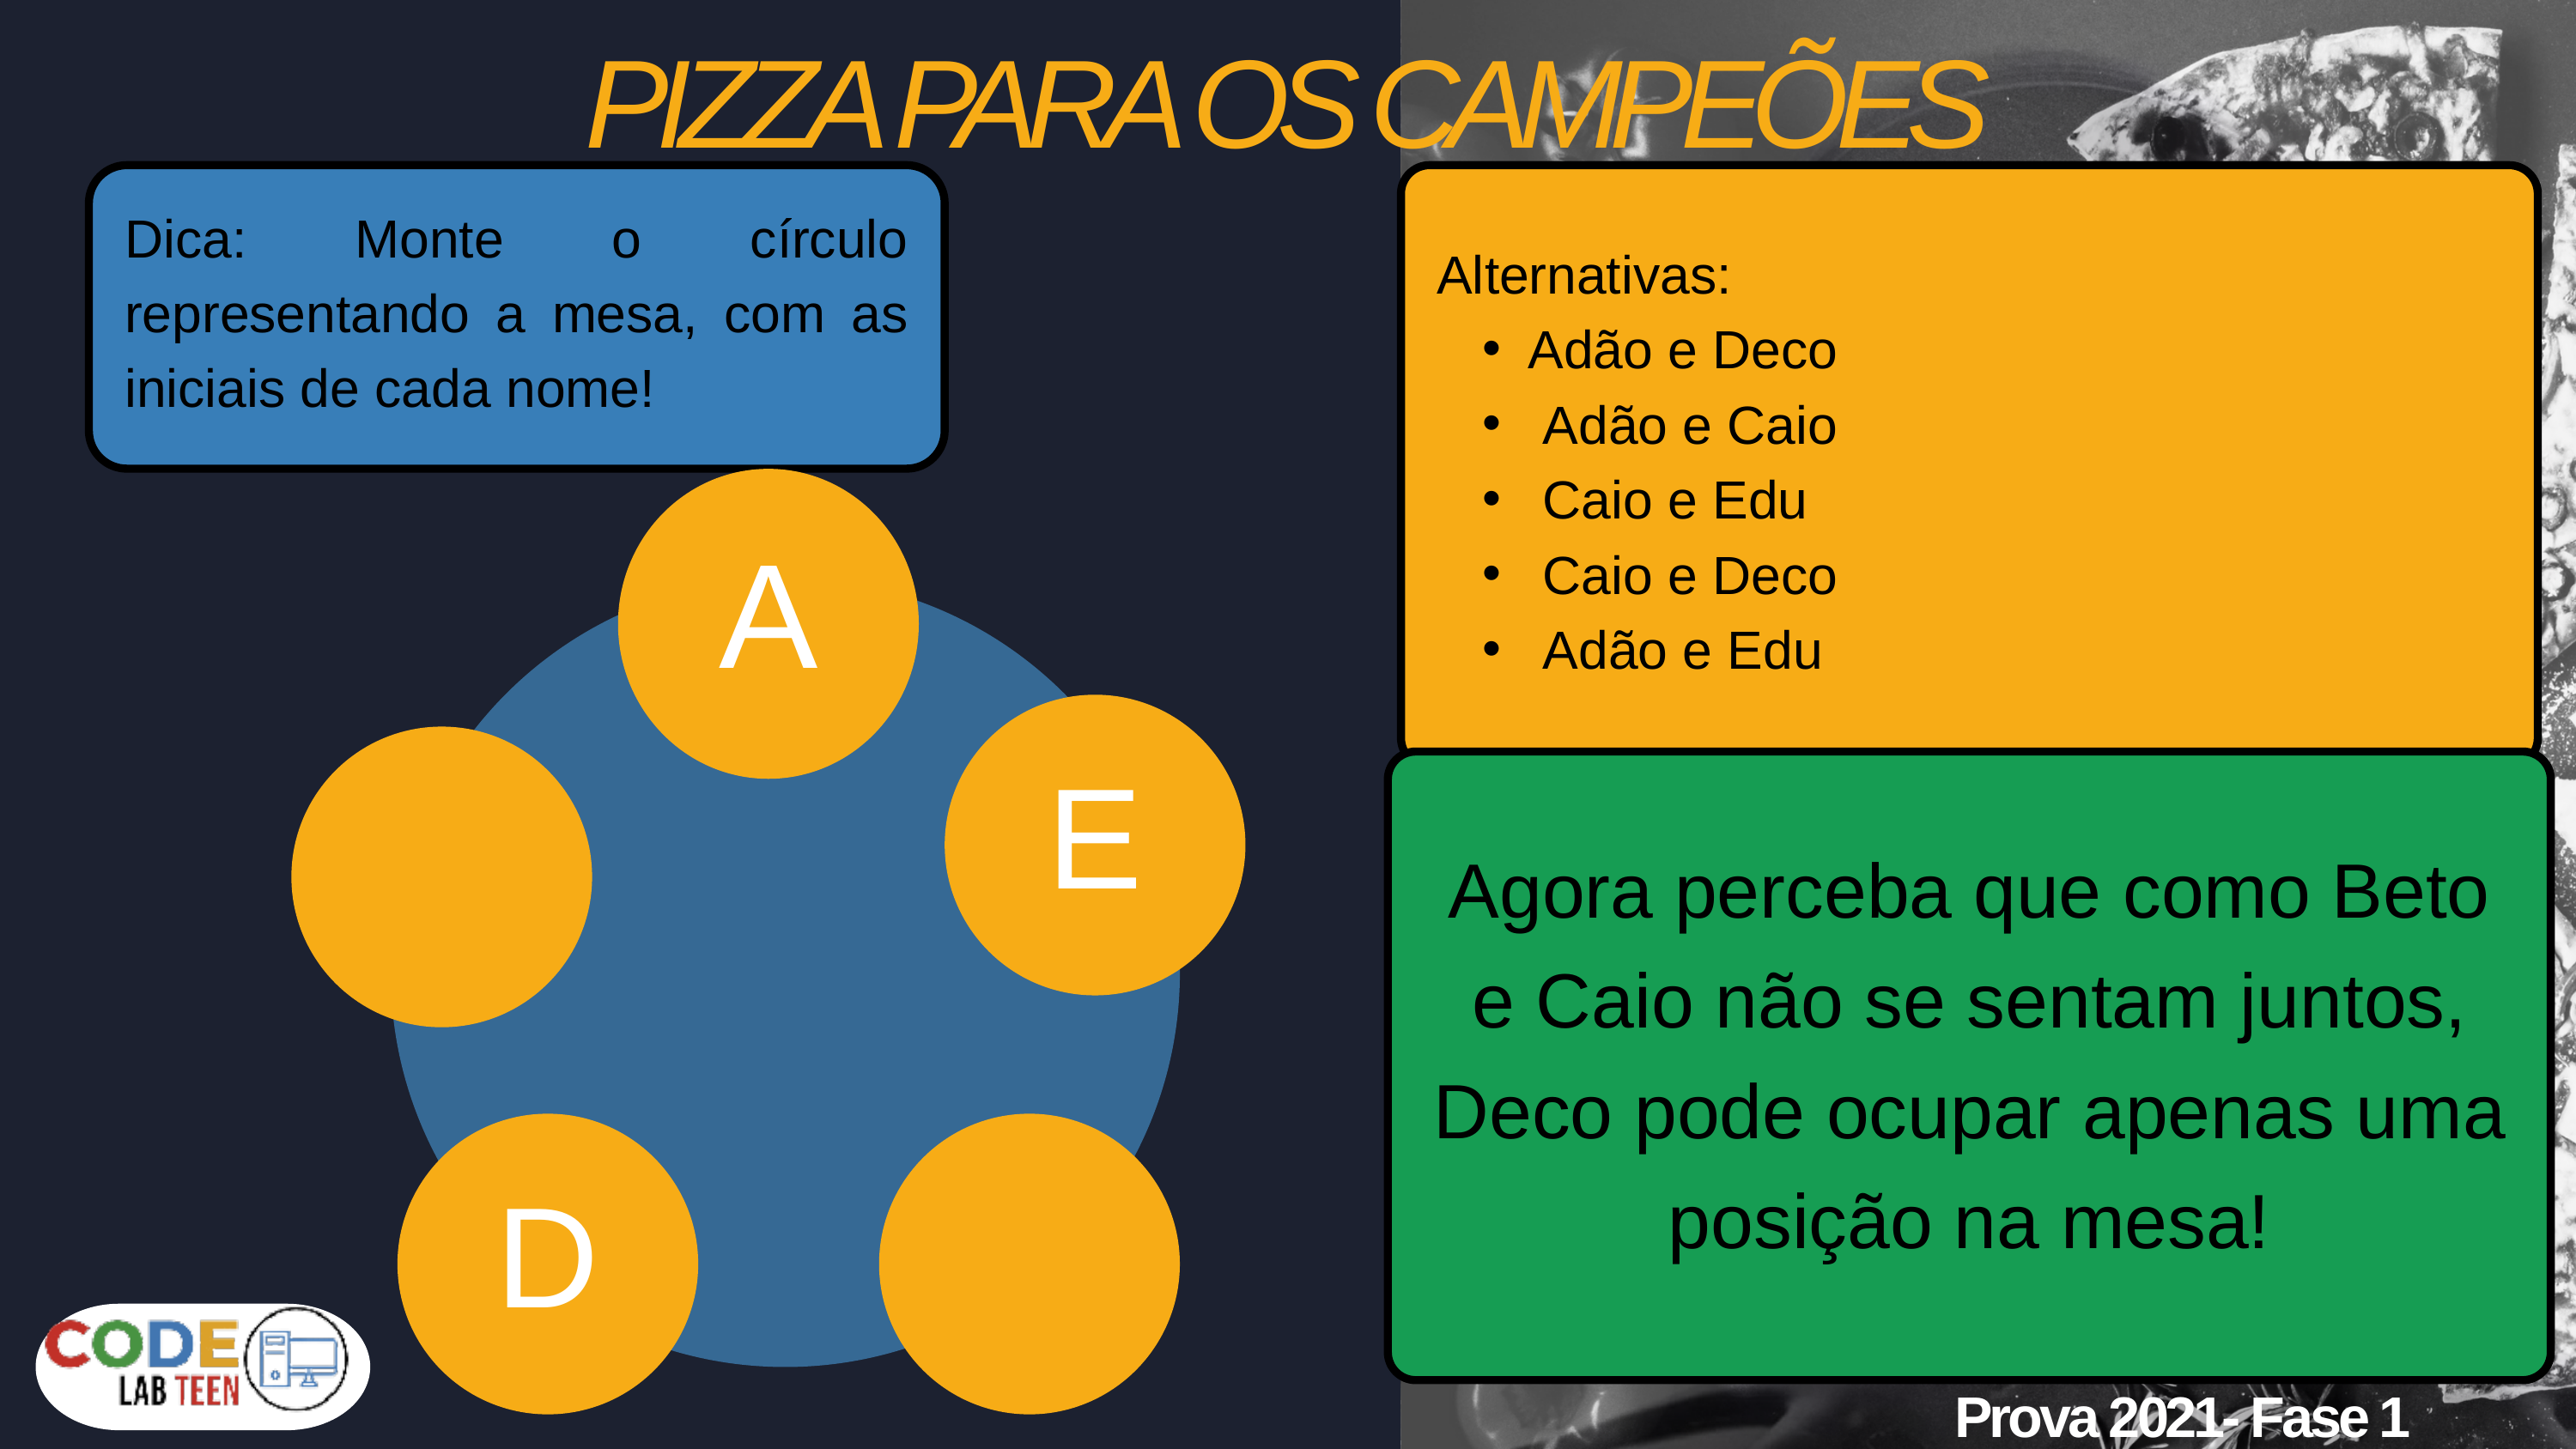

PIZZA PARA OS CAMPEÕES

Dica: Monte o círculo representando a mesa, com as iniciais de cada nome!

Alternativas:
Adão e Deco
 Adão e Caio
 Caio e Edu
 Caio e Deco
 Adão e Edu

A

E

Agora perceba que como Beto e Caio não se sentam juntos, Deco pode ocupar apenas uma posição na mesa!

D

Prova 2021- Fase 1